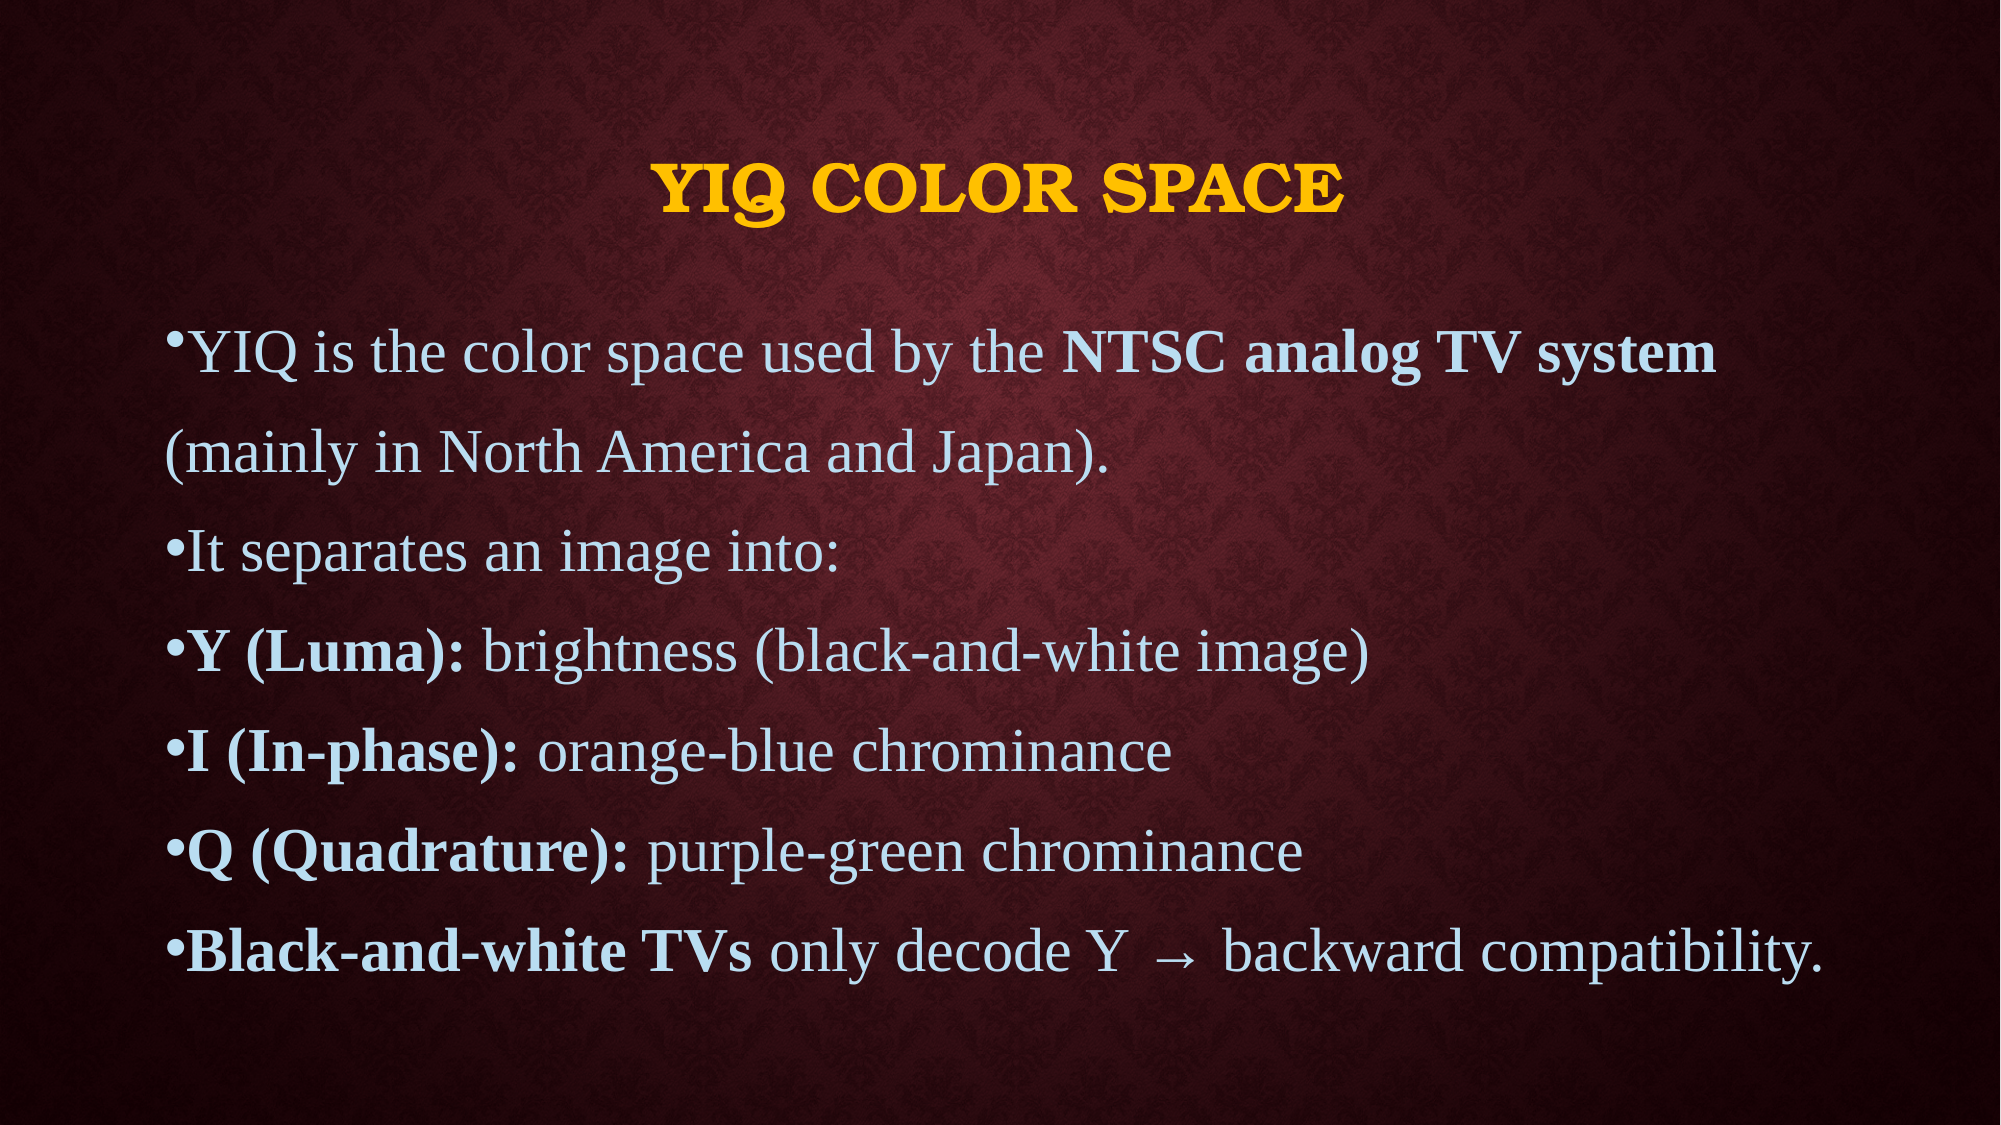

# YIQ Color Space
YIQ is the color space used by the NTSC analog TV system
(mainly in North America and Japan).
It separates an image into:
Y (Luma): brightness (black-and-white image)
I (In-phase): orange-blue chrominance
Q (Quadrature): purple-green chrominance
Black-and-white TVs only decode Y → backward compatibility.